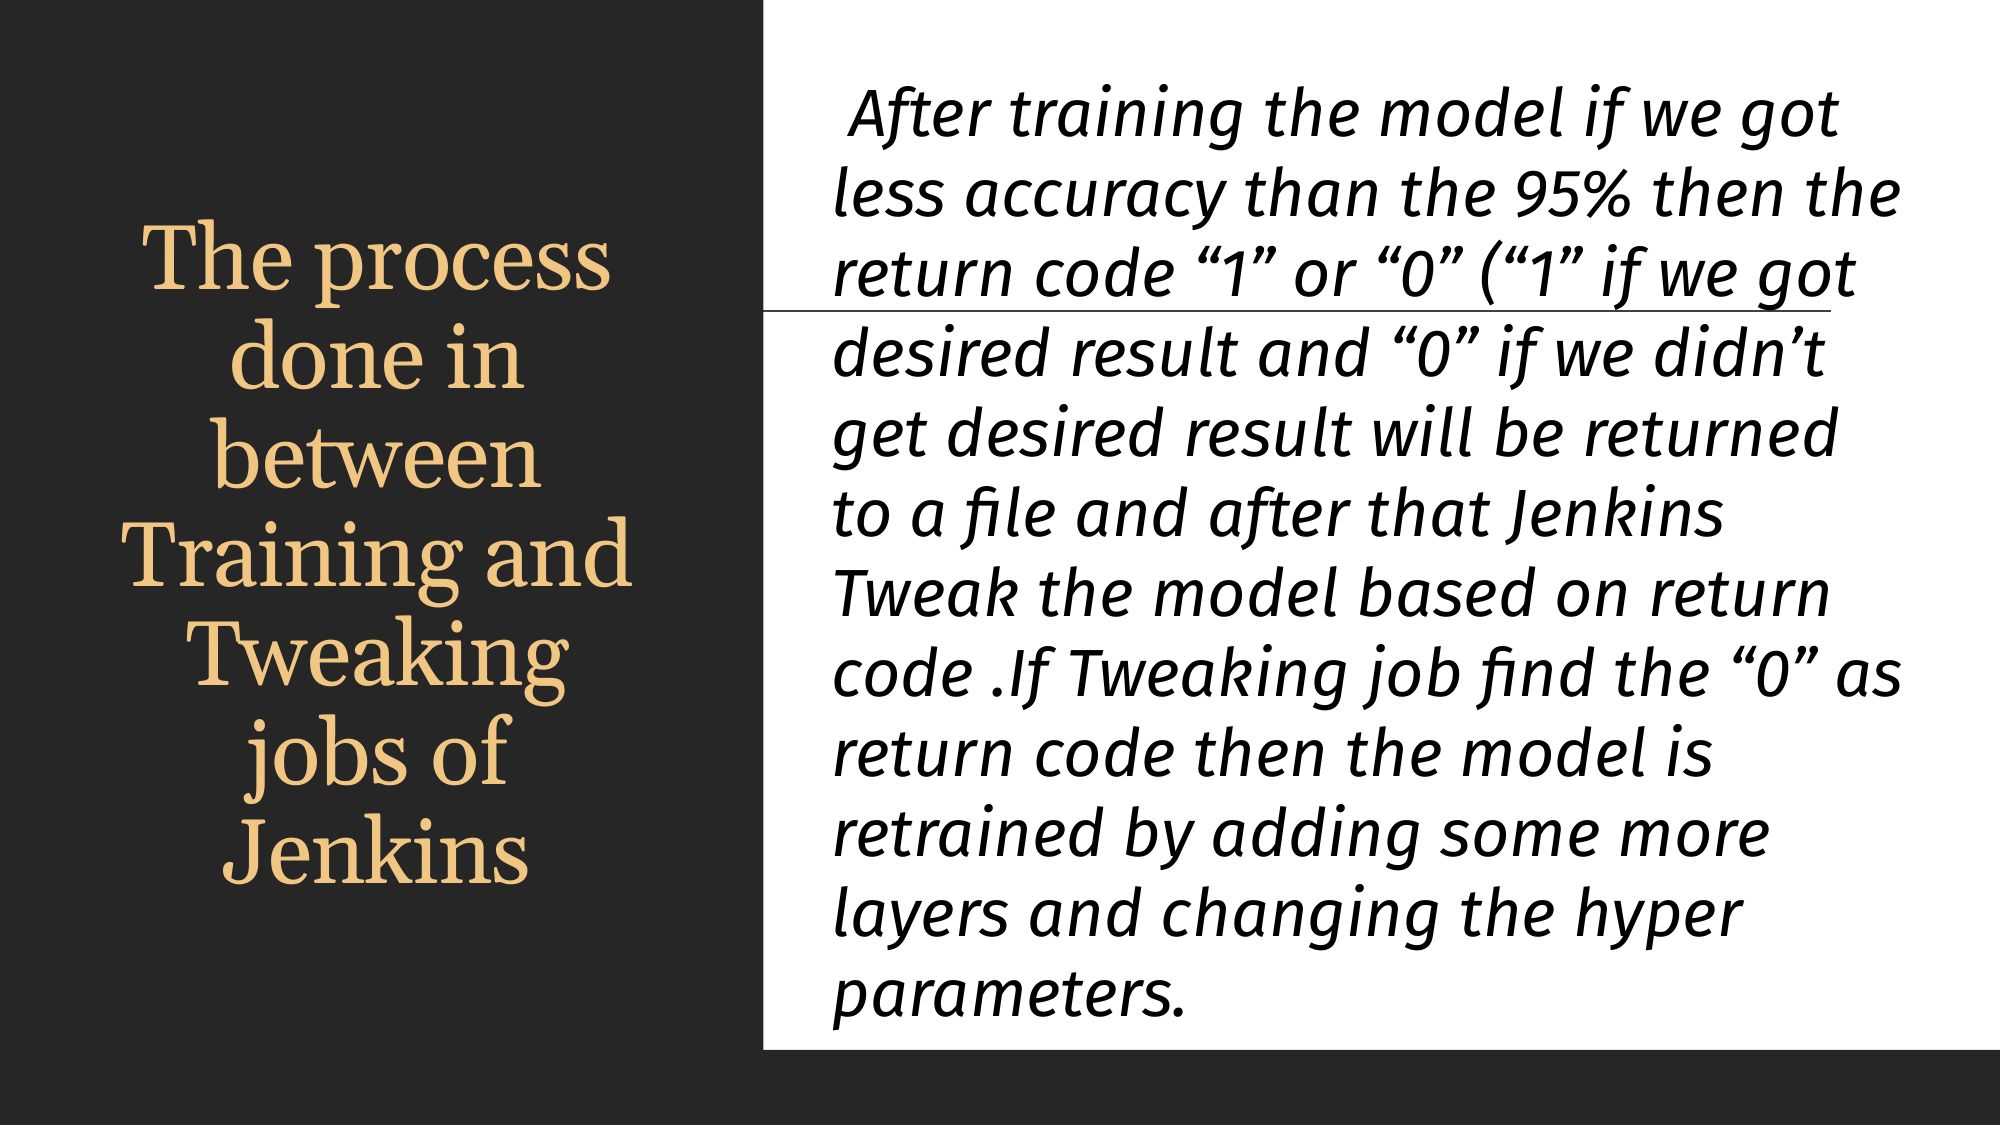

After training the model if we got less accuracy than the 95% then the return code “1” or “0” (“1” if we got desired result and “0” if we didn’t get desired result will be returned to a file and after that Jenkins Tweak the model based on return code .If Tweaking job find the “0” as return code then the model is retrained by adding some more layers and changing the hyper parameters.
# The process done in between Training and Tweaking jobs of Jenkins